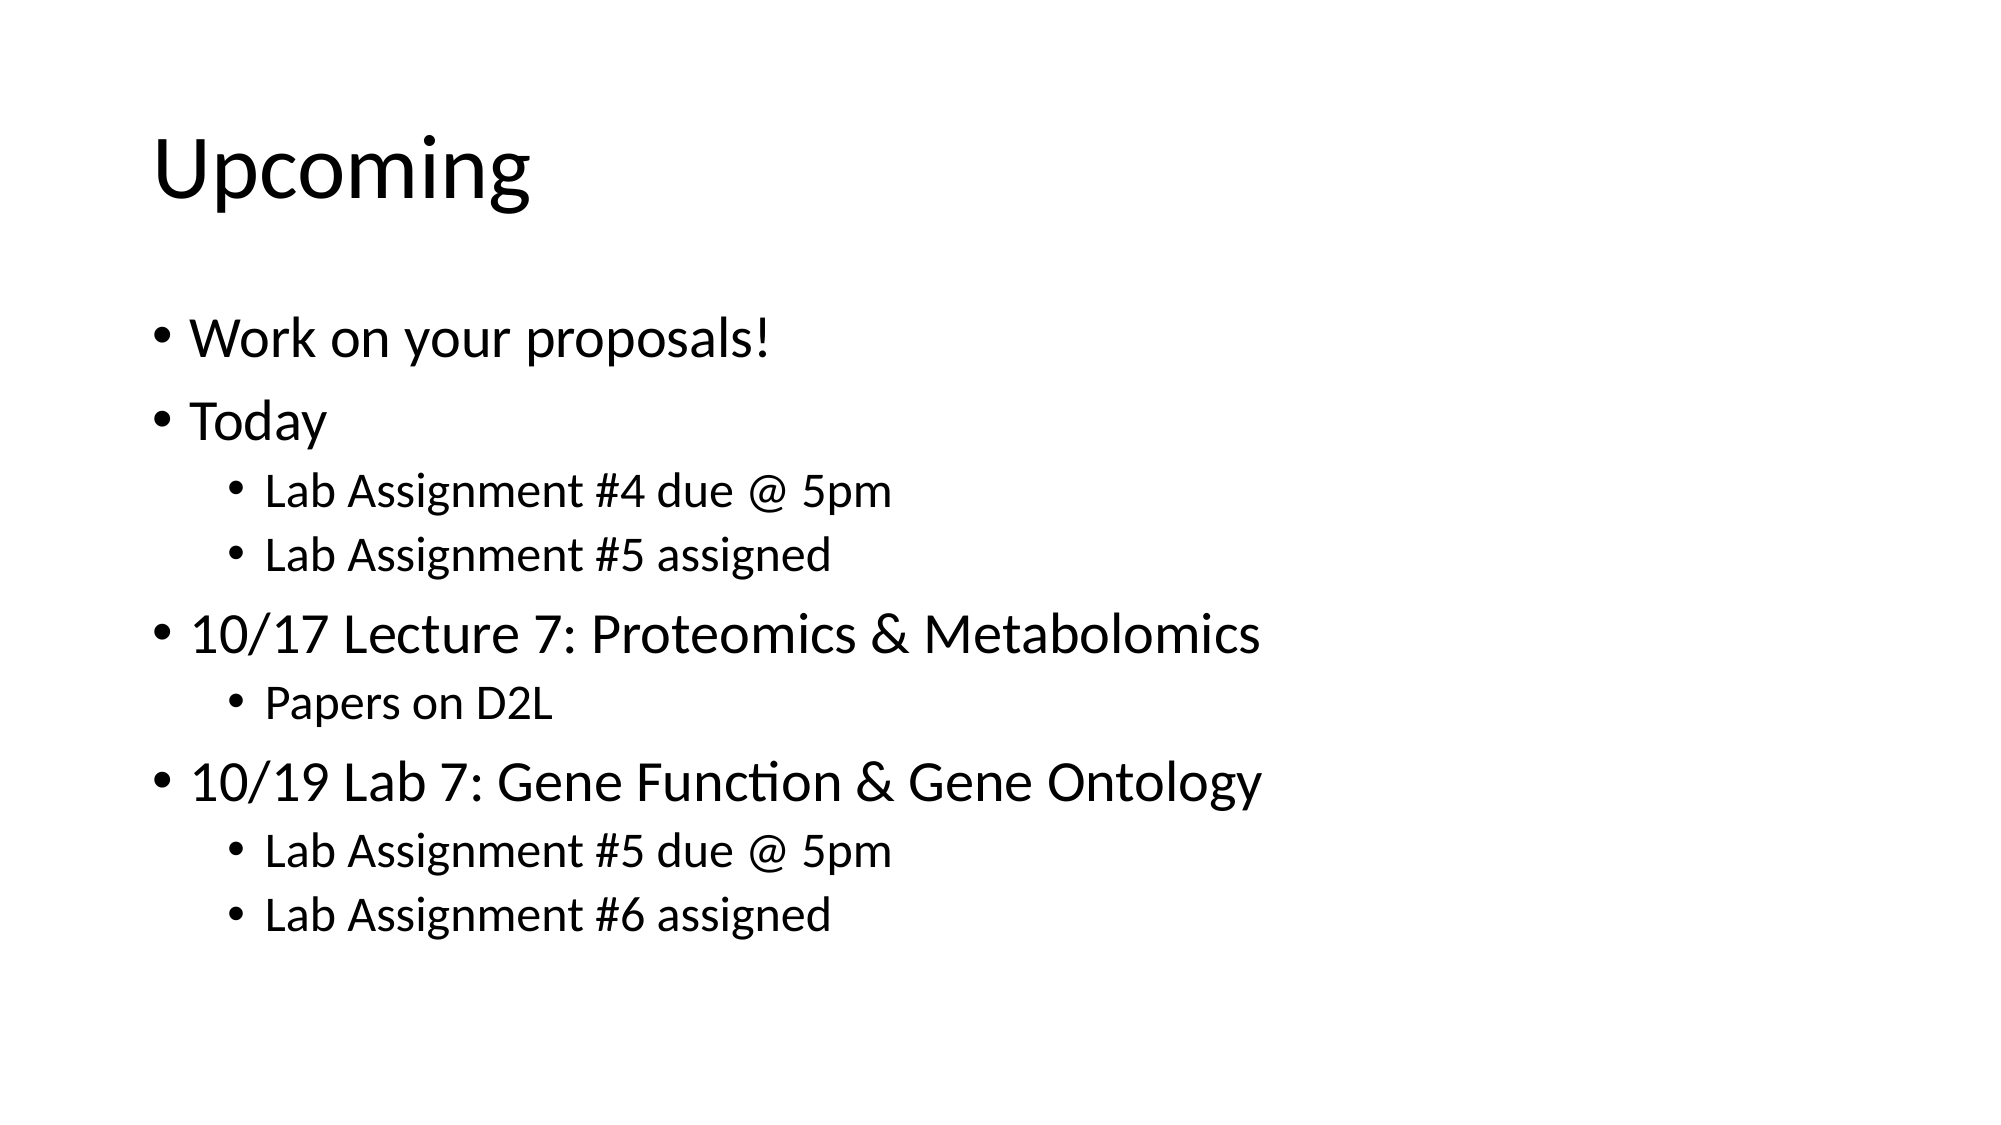

# Upcoming
Work on your proposals!
Today
Lab Assignment #4 due @ 5pm
Lab Assignment #5 assigned
10/17 Lecture 7: Proteomics & Metabolomics
Papers on D2L
10/19 Lab 7: Gene Function & Gene Ontology
Lab Assignment #5 due @ 5pm
Lab Assignment #6 assigned